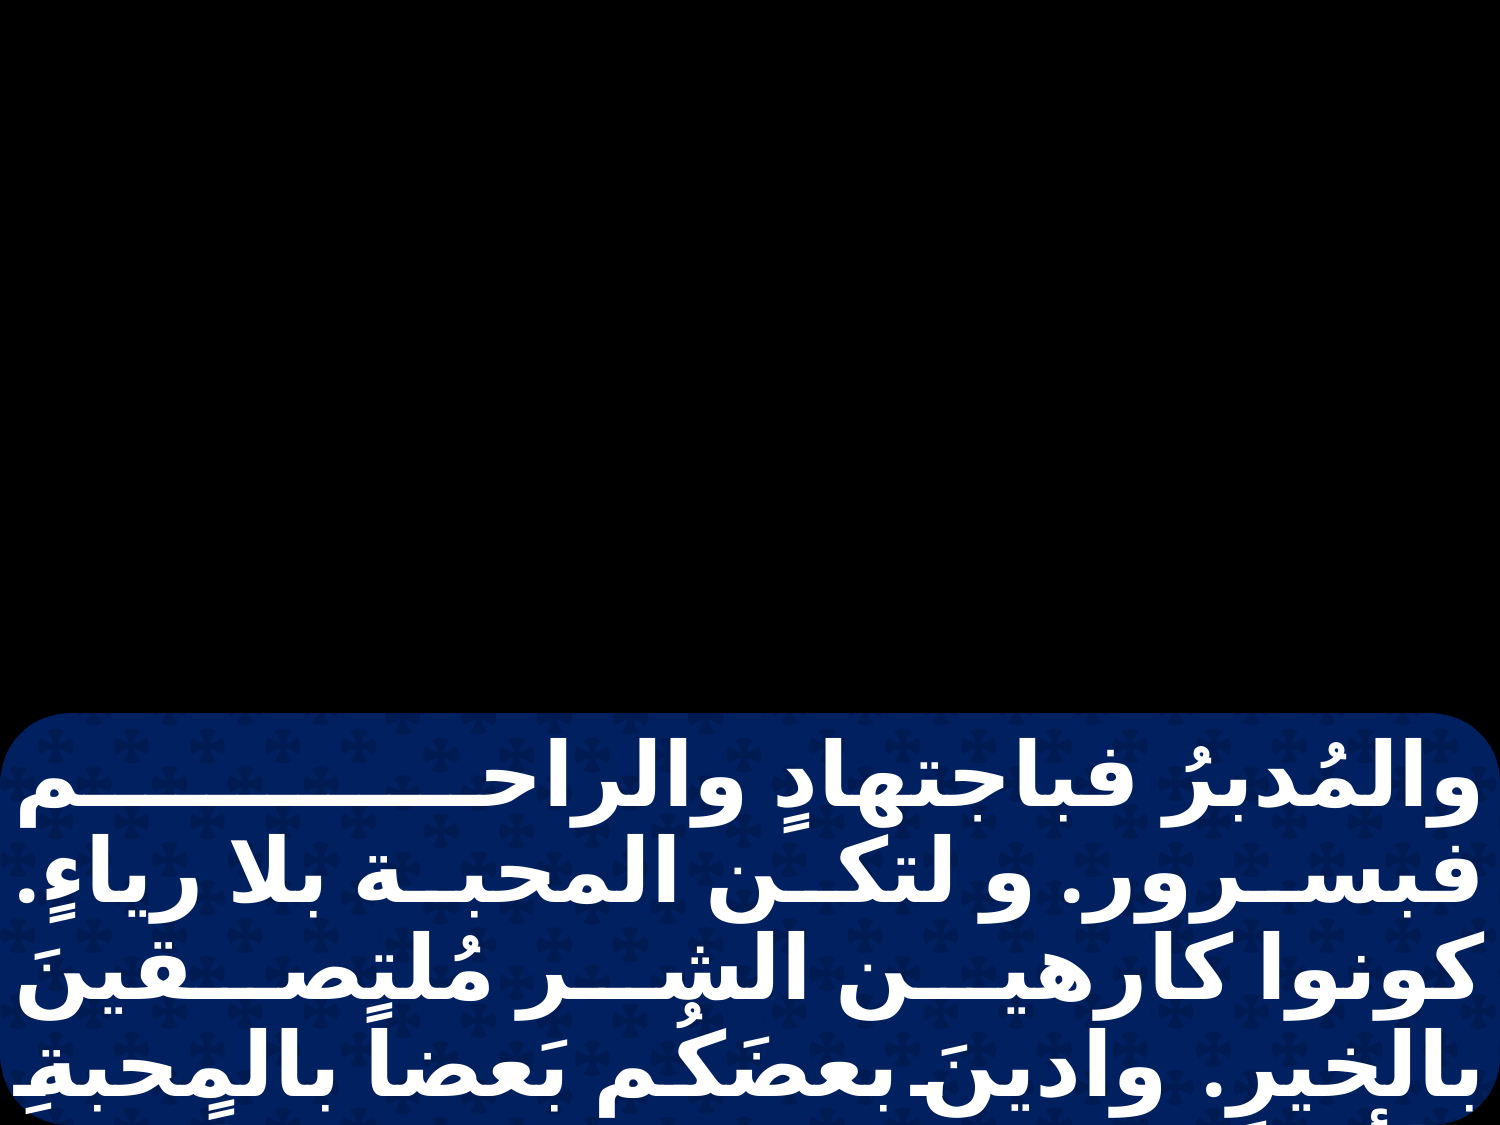

والمُدبرُ فباجتهادٍ والراحم فبسرور. و لتكن المحبة بلا رياءٍ. كونوا كارهين الشر مُلتصقينَ بالخيرِ. وادينَ بعضَكُم بَعضاً بالمحبةِ الأخويةِ مُقدِمينَ بعضَكم بعضاً في الكرامةِ. كونوا غيرَ مُتكاسلينَ في الاجتهادِ.